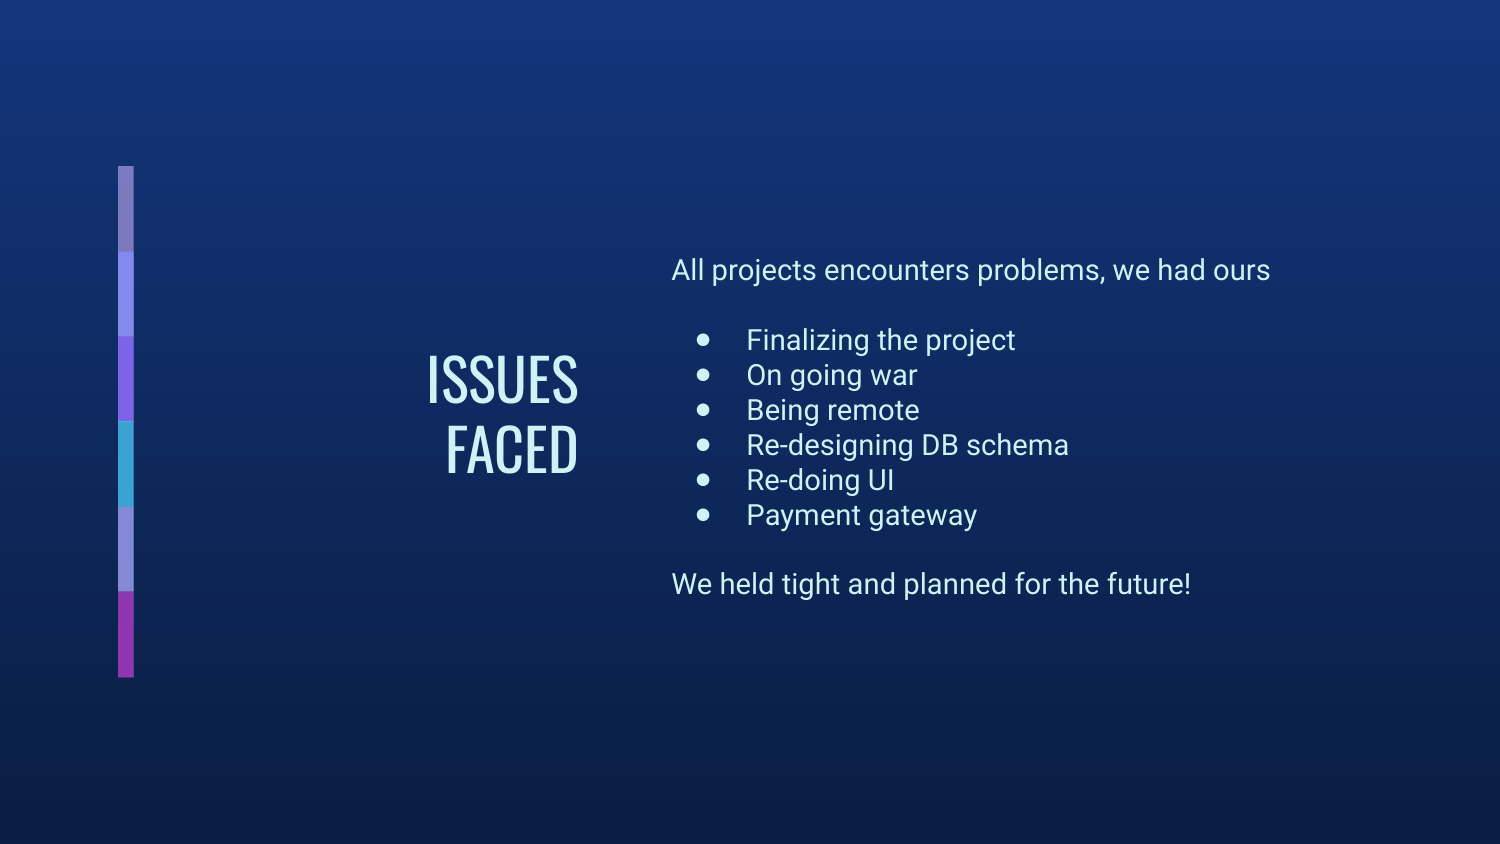

All projects encounters problems, we had ours

Finalizing the project
On going war
Being remote
Re-designing DB schema
Re-doing UI
Payment gateway

We held tight and planned for the future!

# ISSUES FACED